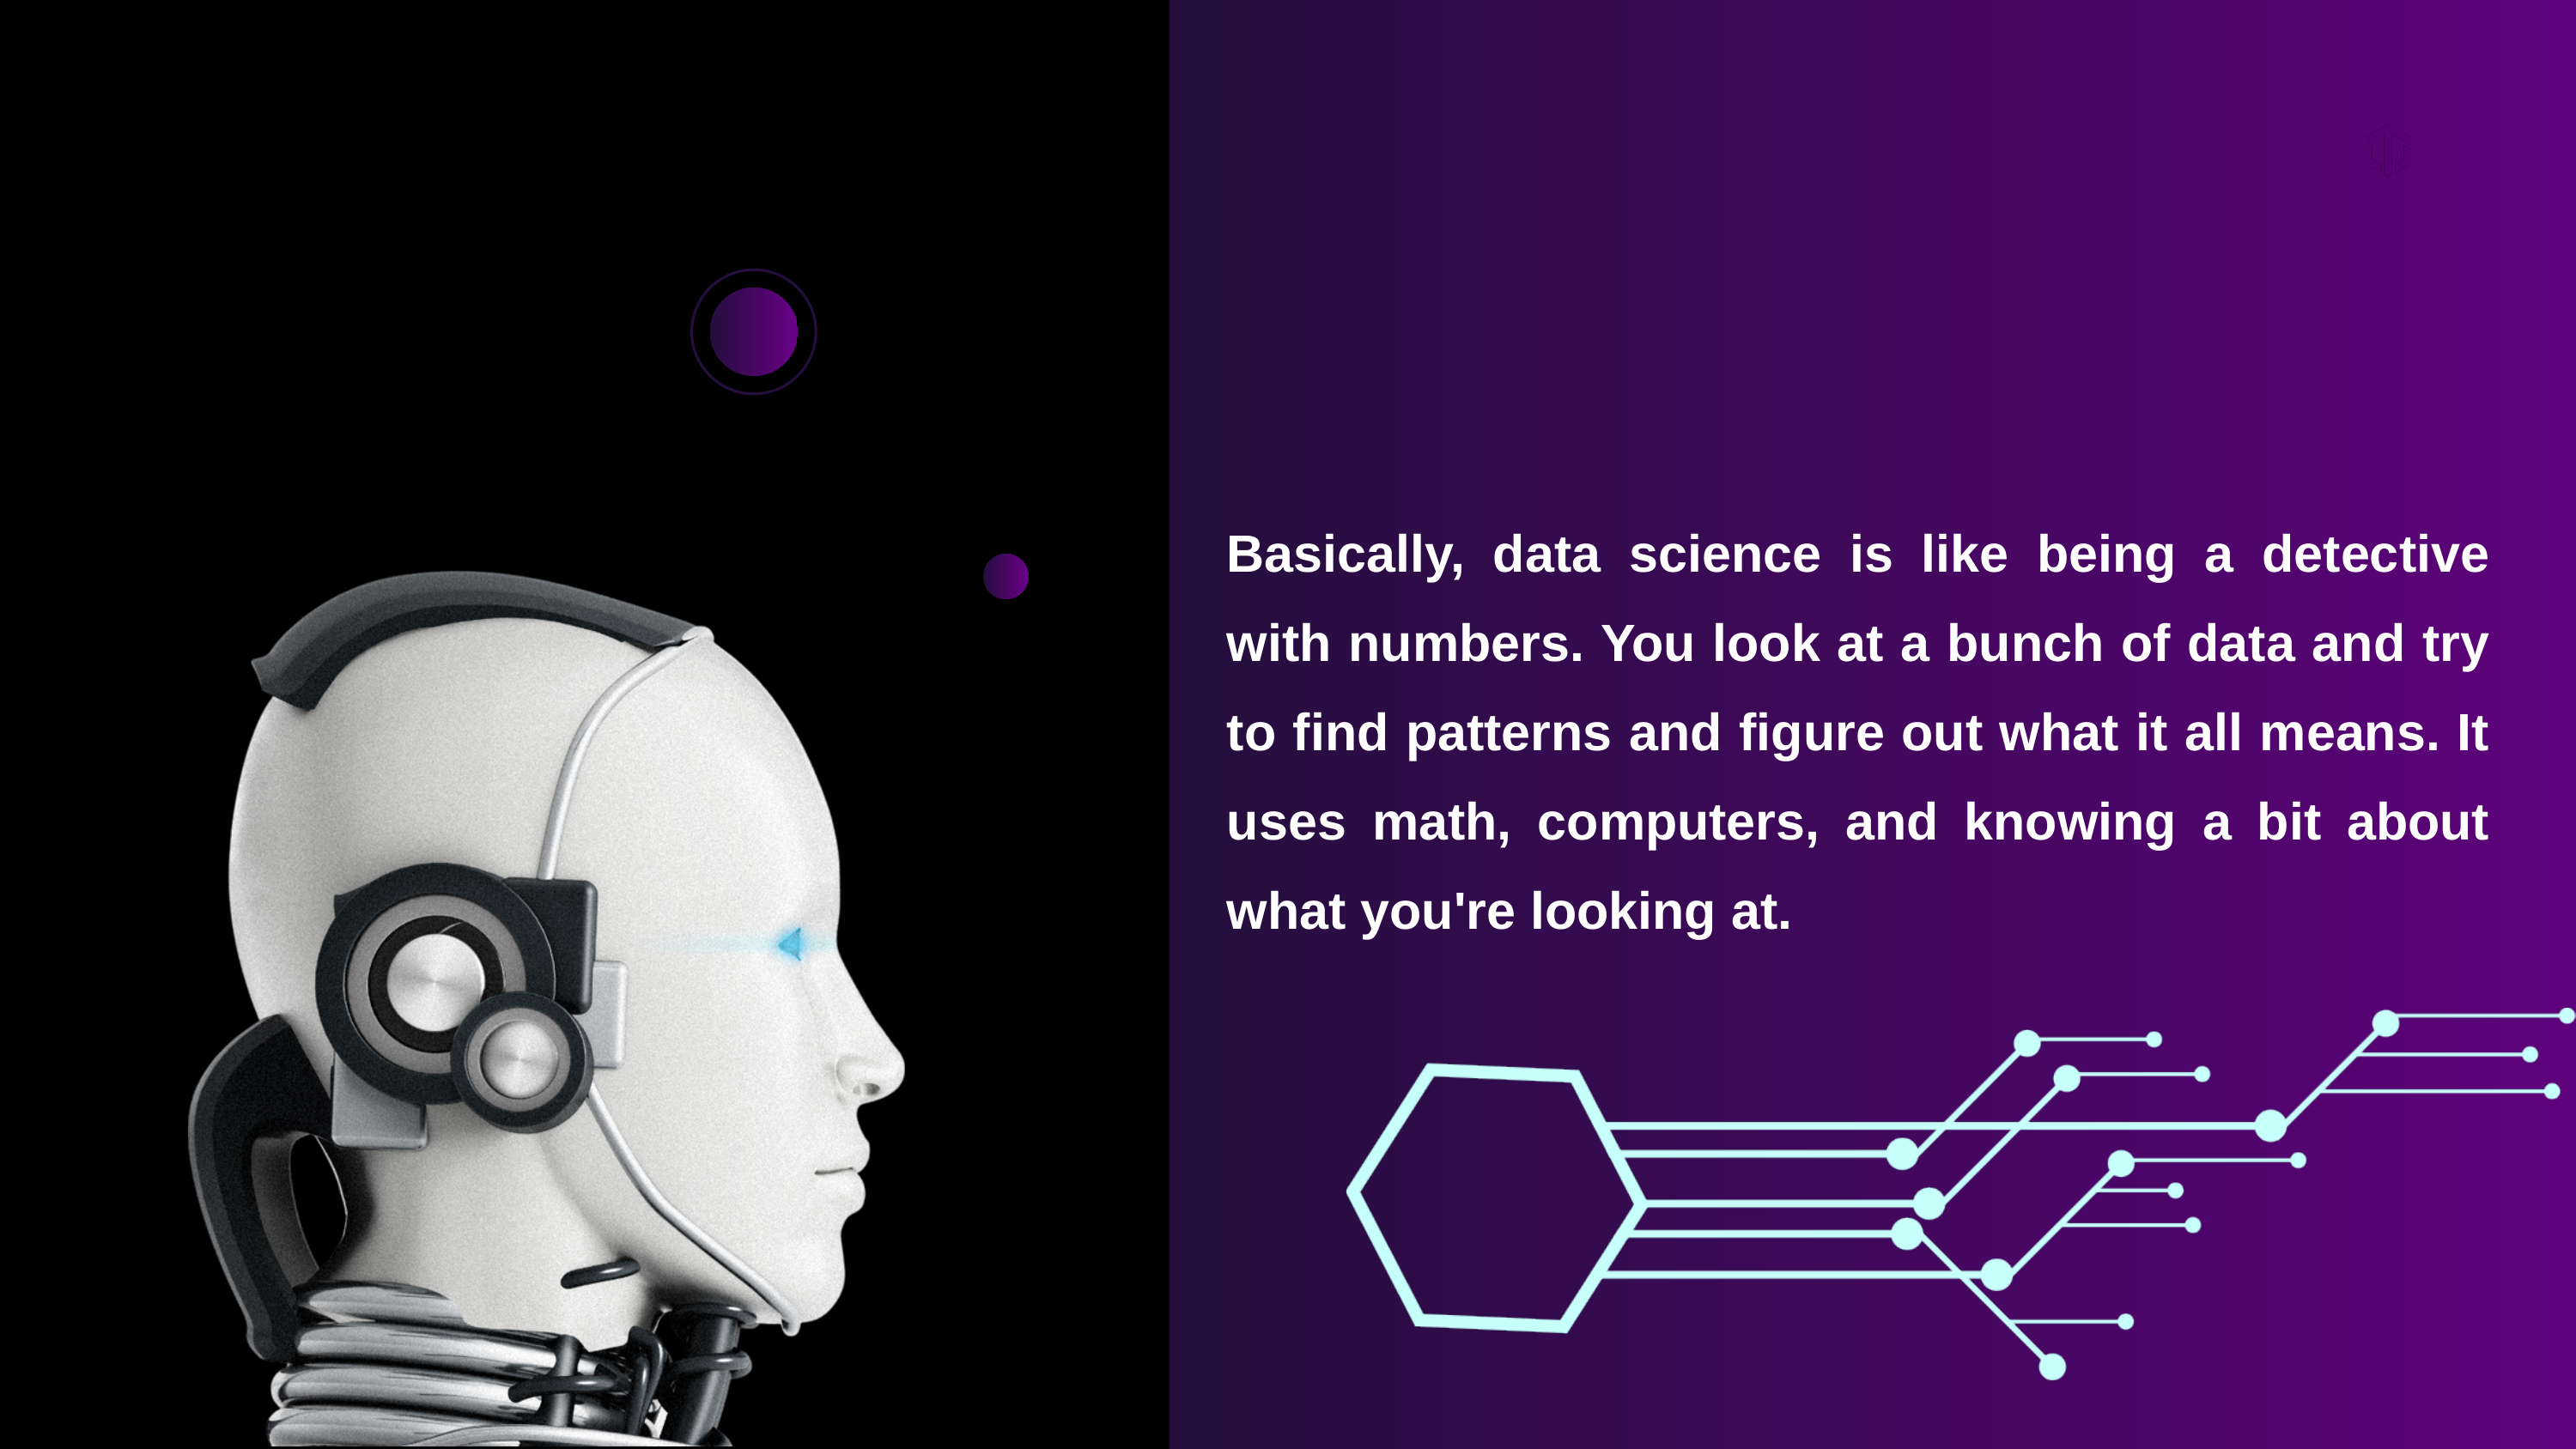

Basically, data science is like being a detective with numbers. You look at a bunch of data and try to find patterns and figure out what it all means. It uses math, computers, and knowing a bit about what you're looking at.